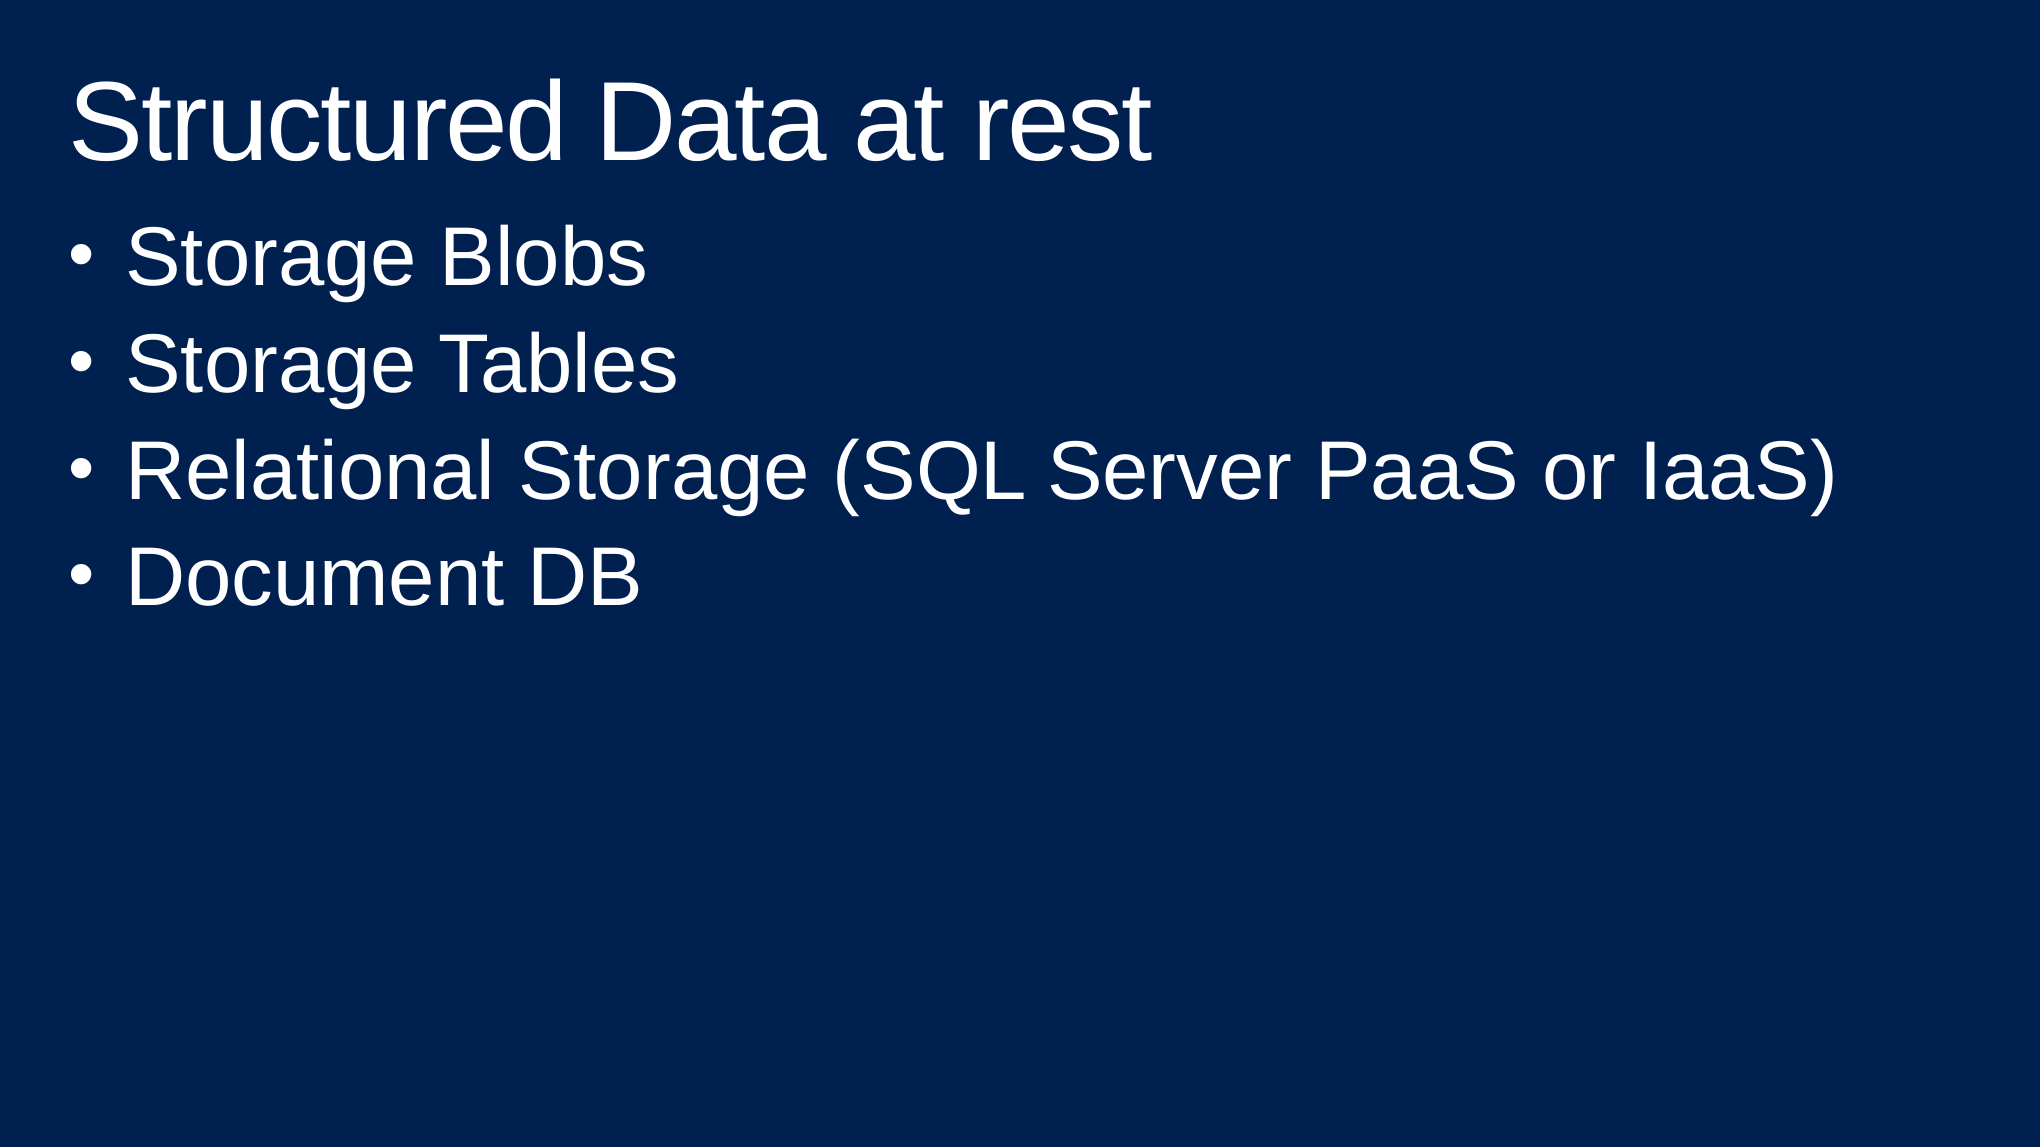

# Structured Data at rest
Storage Blobs
Storage Tables
Relational Storage (SQL Server PaaS or IaaS)
Document DB